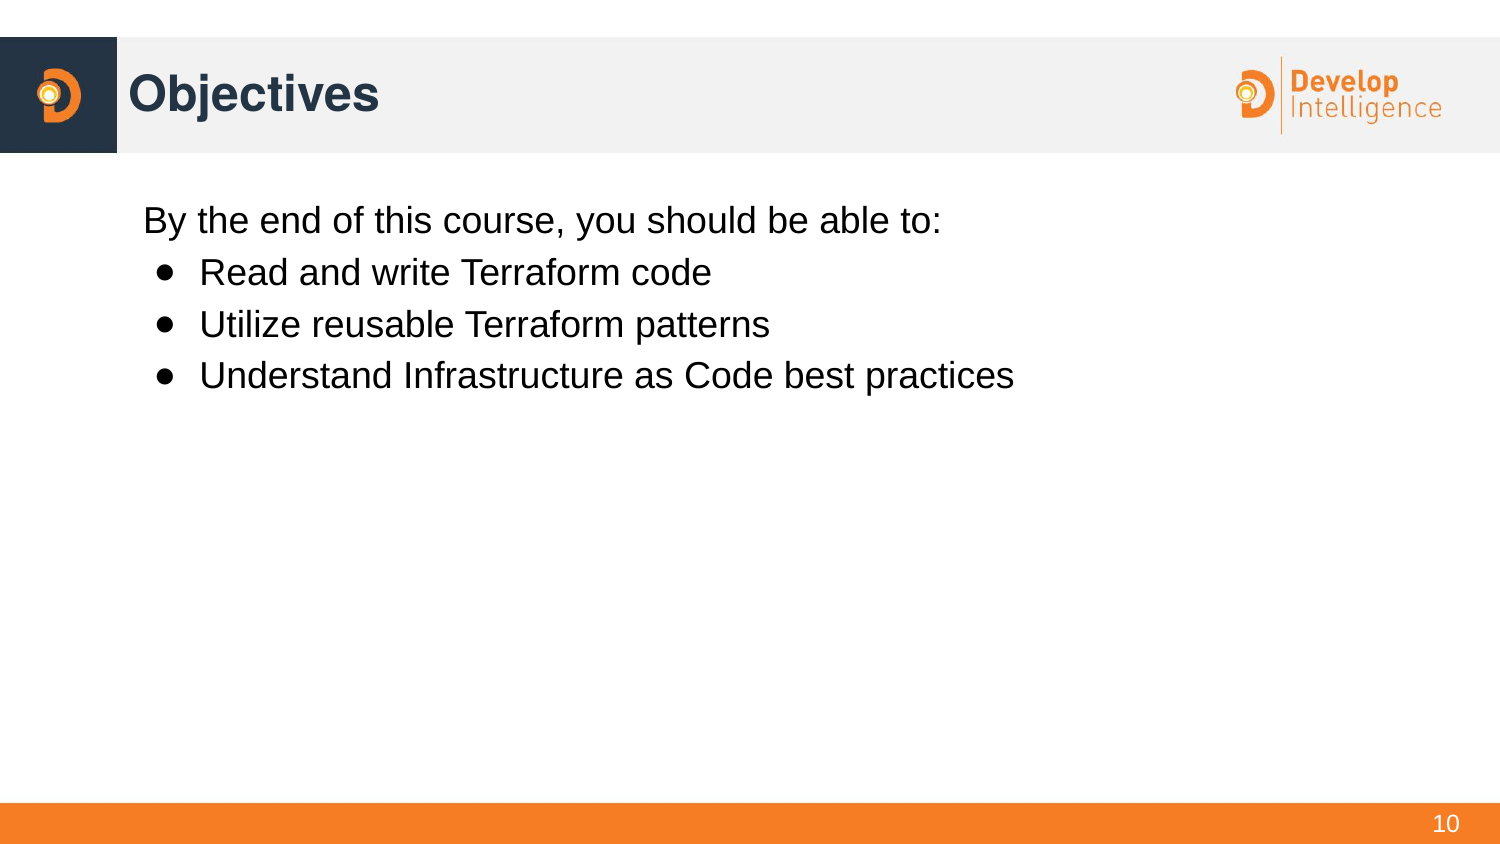

# Objectives
By the end of this course, you should be able to:
Read and write Terraform code
Utilize reusable Terraform patterns
Understand Infrastructure as Code best practices
10